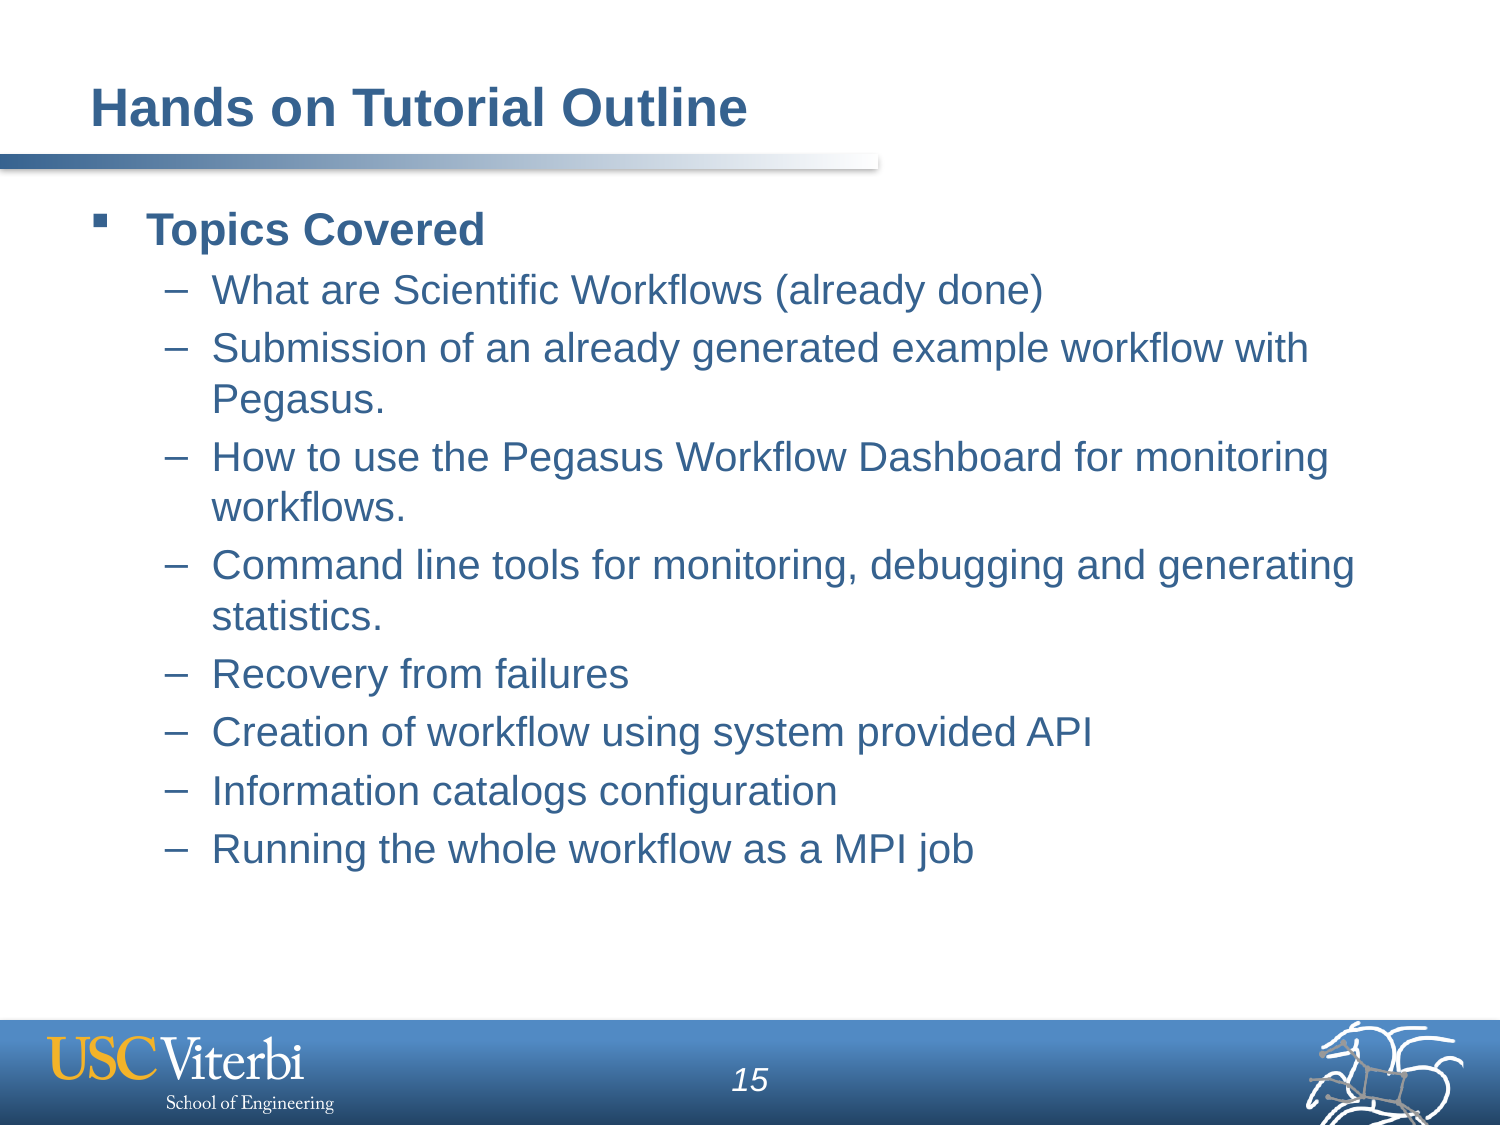

# Hands on Tutorial Outline
Topics Covered
What are Scientific Workflows (already done)
Submission of an already generated example workflow with Pegasus.
How to use the Pegasus Workflow Dashboard for monitoring workflows.
Command line tools for monitoring, debugging and generating statistics.
Recovery from failures
Creation of workflow using system provided API
Information catalogs configuration
Running the whole workflow as a MPI job